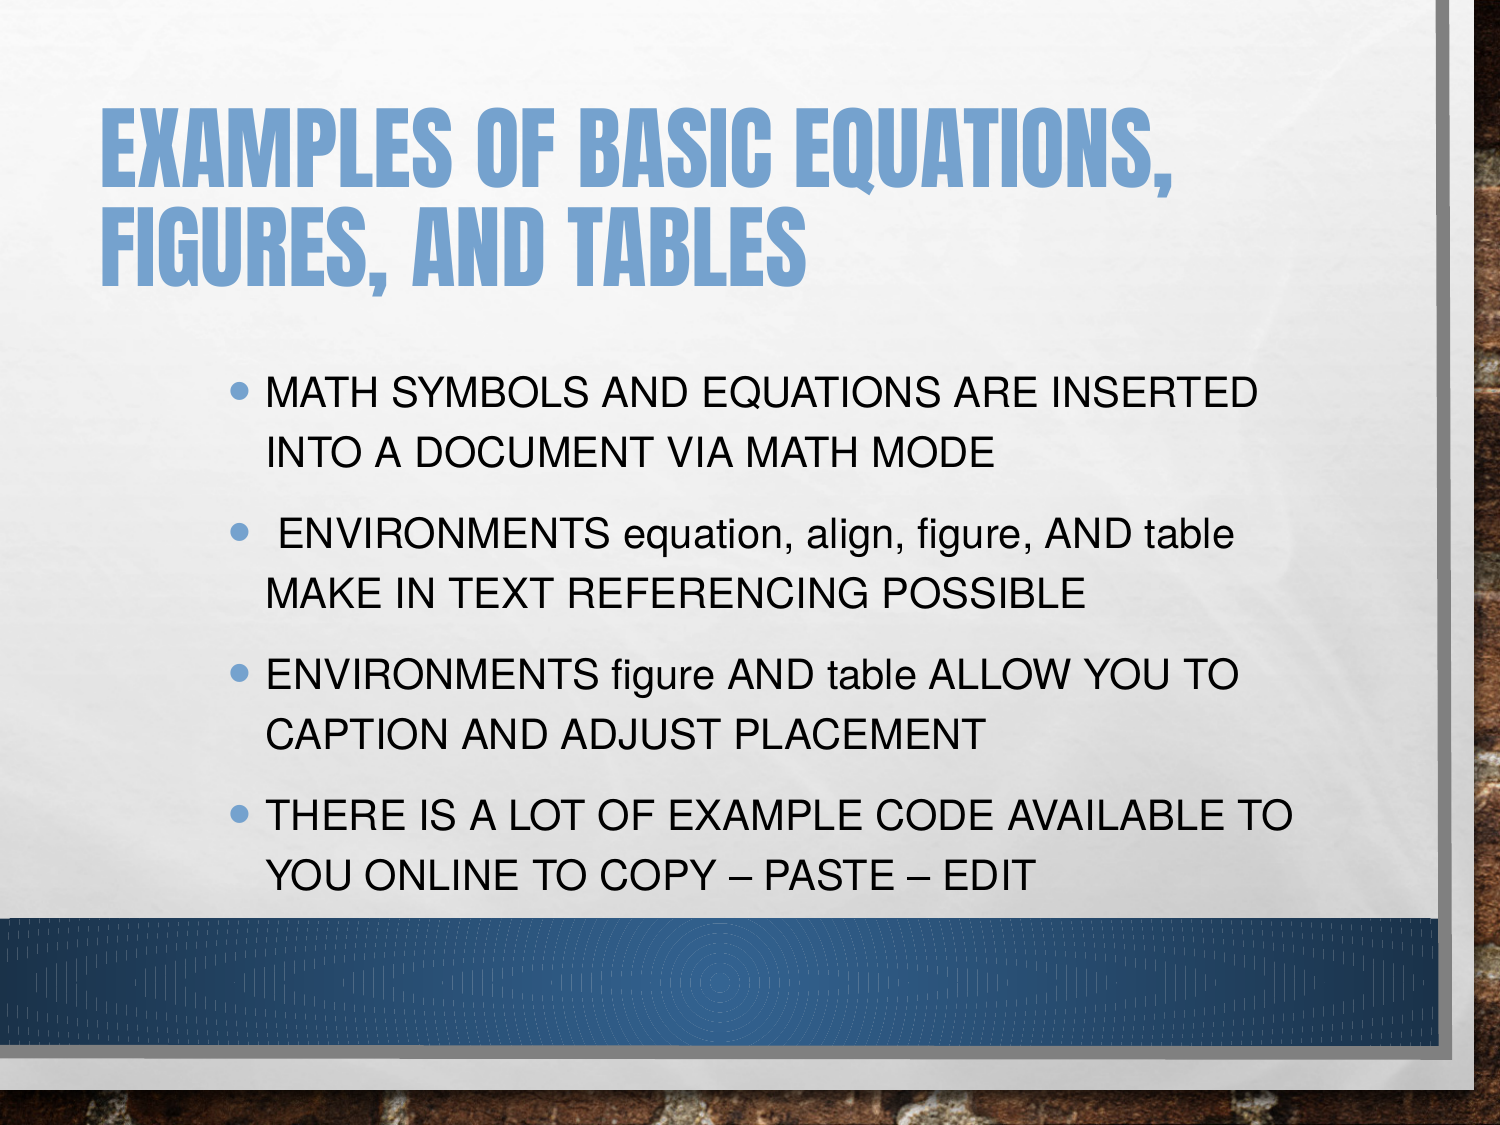

# examples of basic equations, figures, and tables
MATH symbols and equations are inserted into a DOCUMENT via math mode
 ENVIRONMENTS equation, align, figure, and table make in text referencing possible
Environments figure and table allow you to caption and adjust placement
There is a lot of example code available to you online to copy – paste – edit